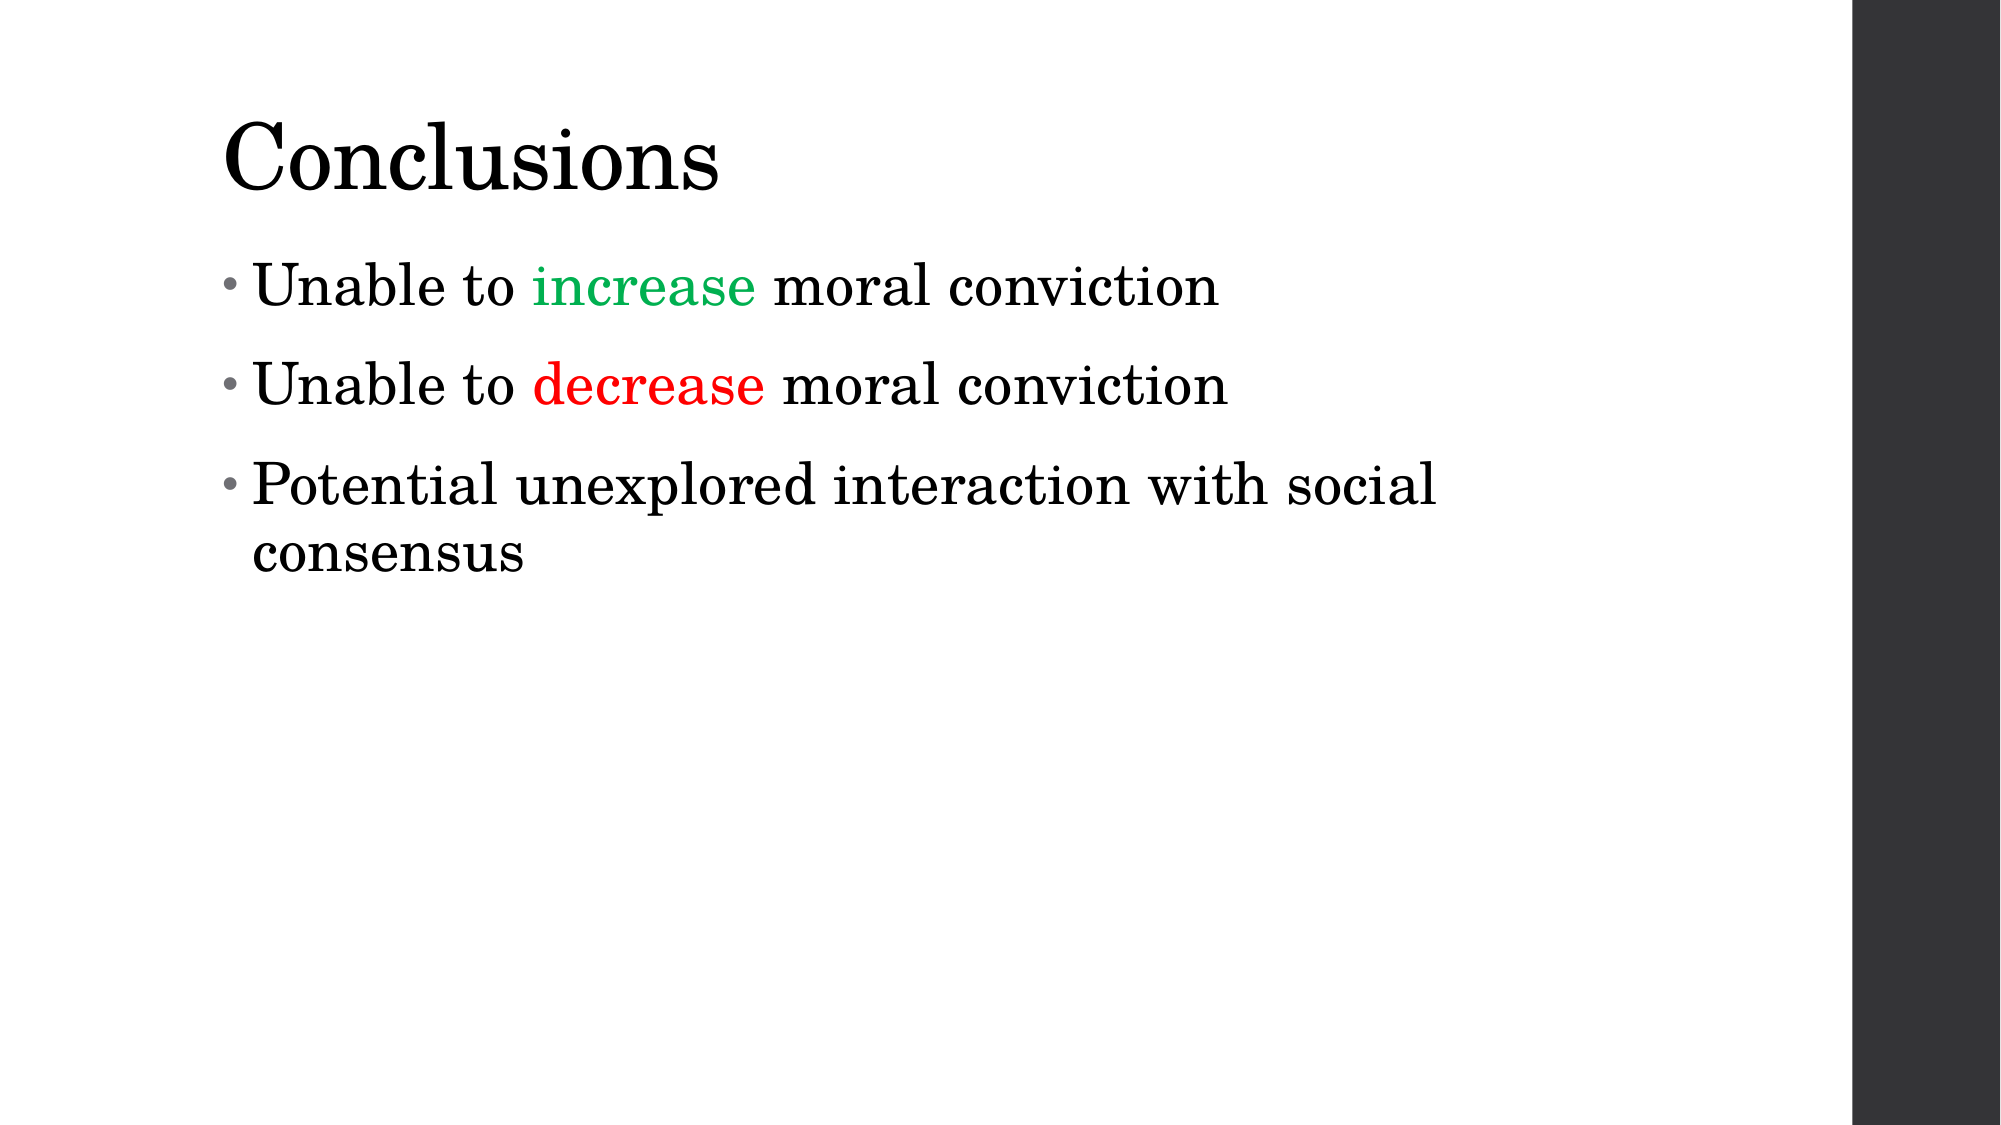

# Conclusions
Unable to increase moral conviction
Unable to decrease moral conviction
Potential unexplored interaction with social consensus